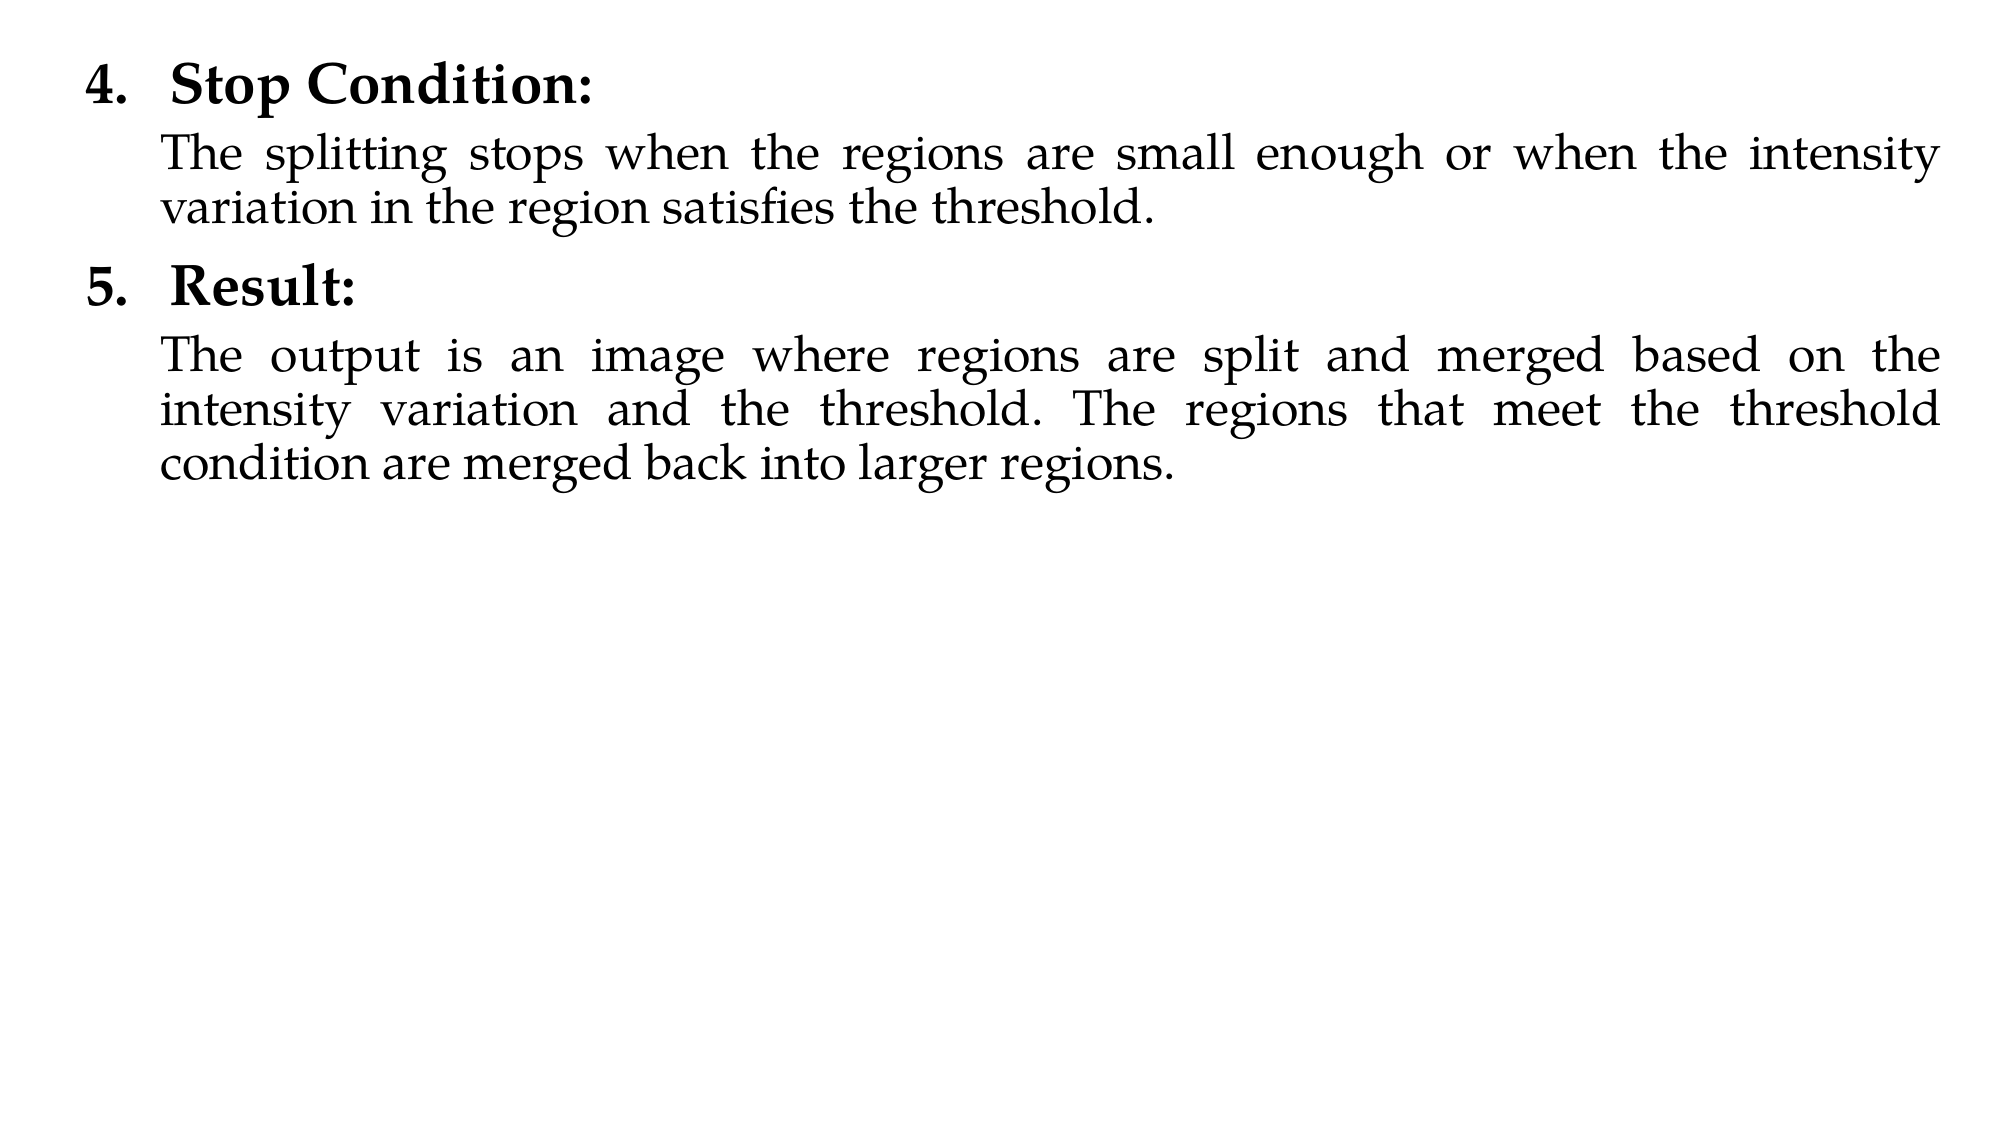

Stop Condition:
The splitting stops when the regions are small enough or when the intensity variation in the region satisfies the threshold.
Result:
The output is an image where regions are split and merged based on the intensity variation and the threshold. The regions that meet the threshold condition are merged back into larger regions.